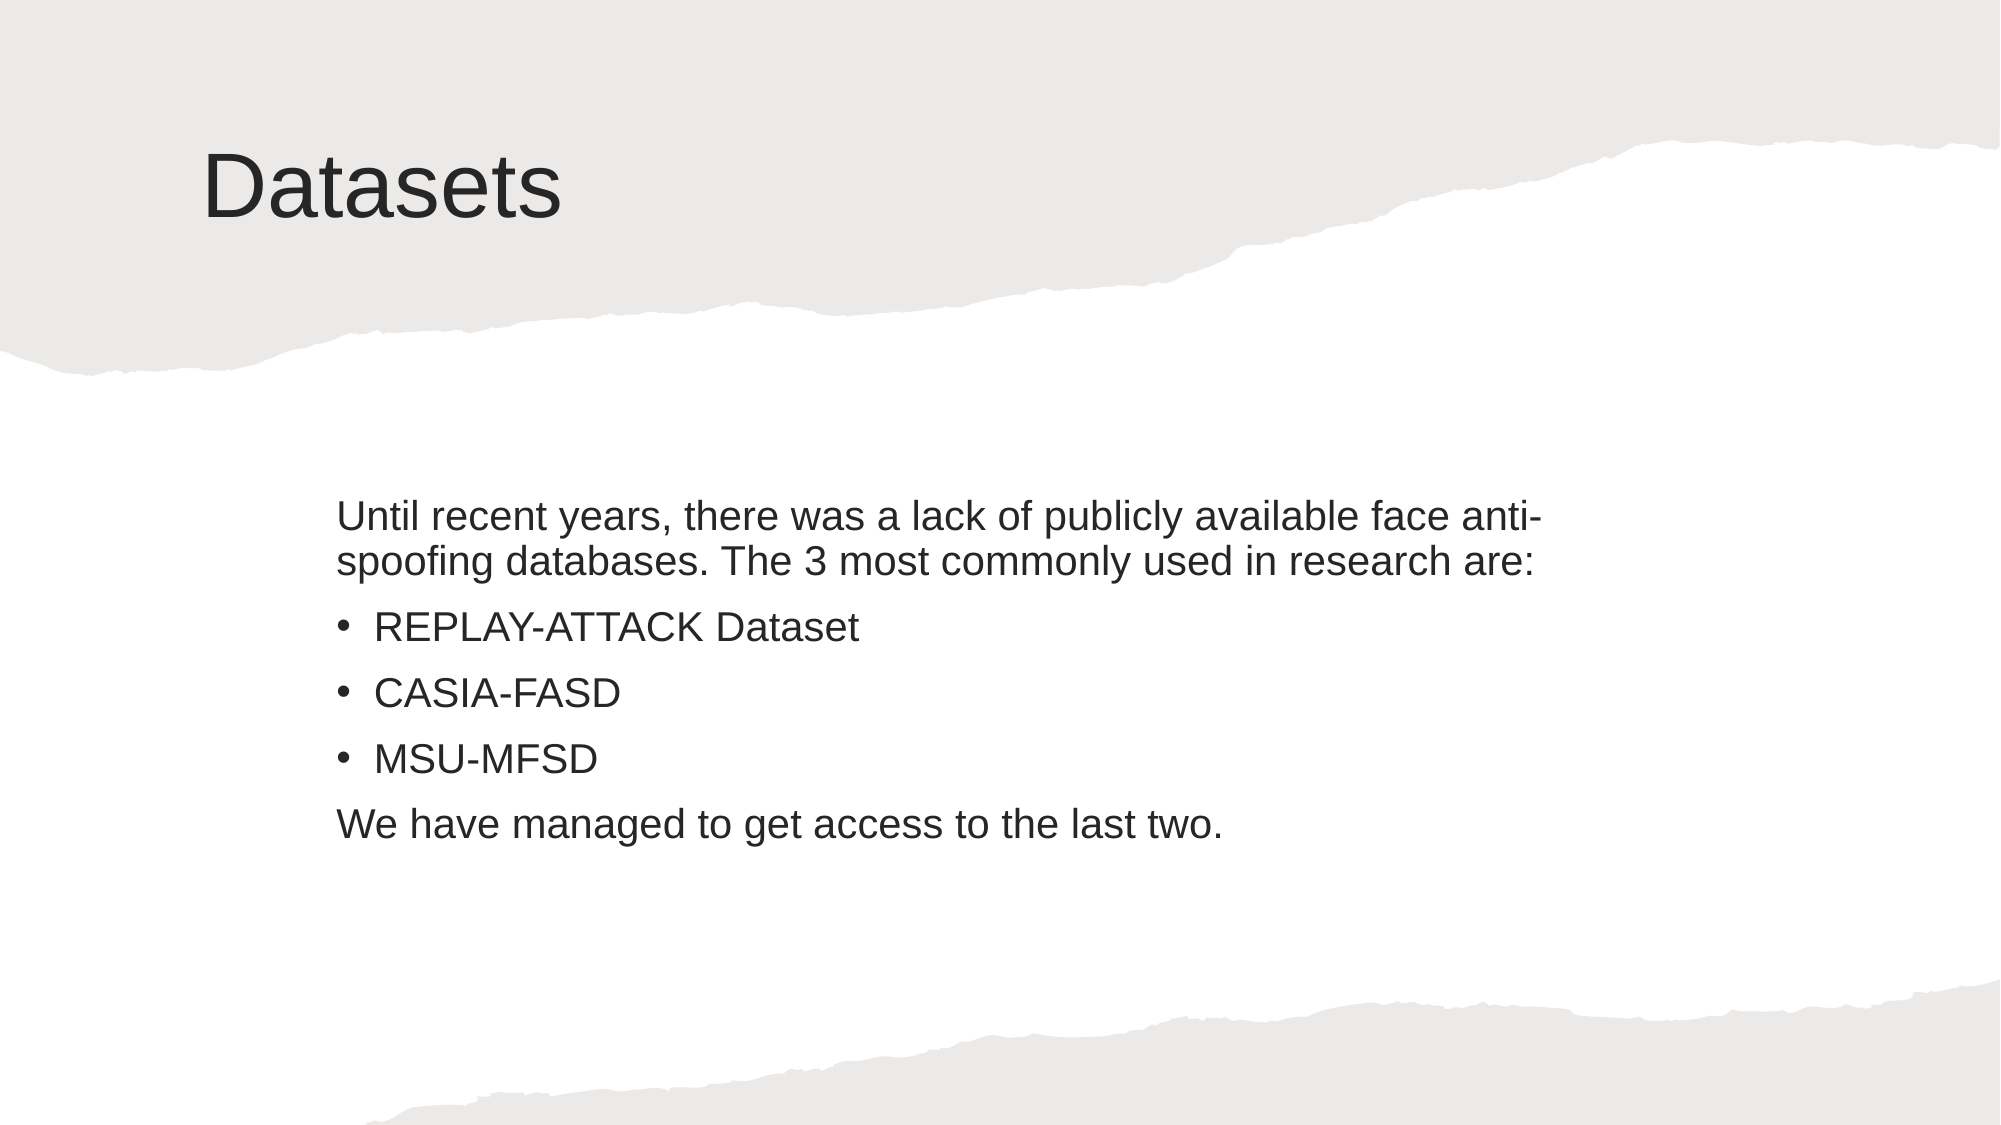

# Datasets
Until recent years, there was a lack of publicly available face anti-spoofing databases. The 3 most commonly used in research are:
REPLAY-ATTACK Dataset
CASIA-FASD
MSU-MFSD
We have managed to get access to the last two.